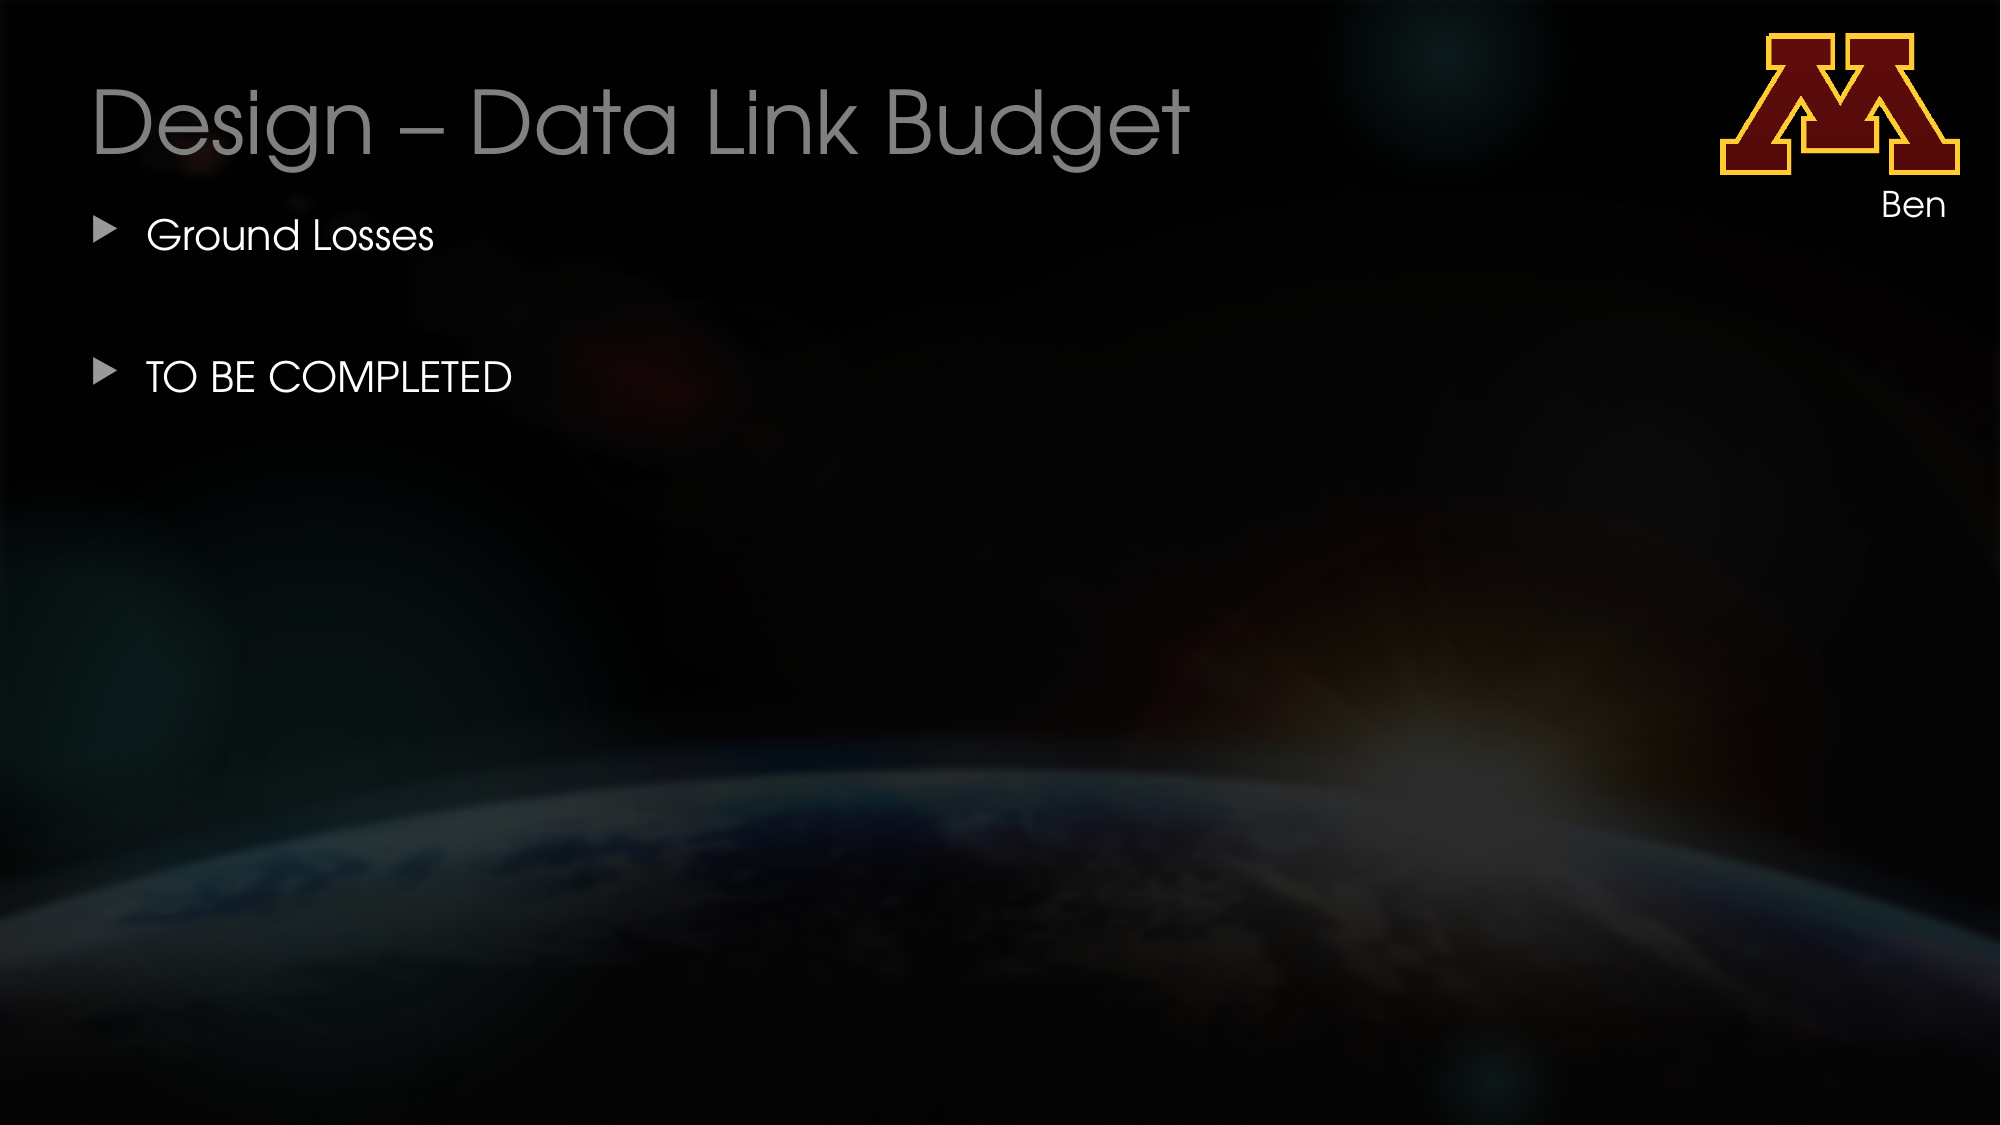

# Design – Data Link Budget
Ben
Ground Losses

TO BE COMPLETED